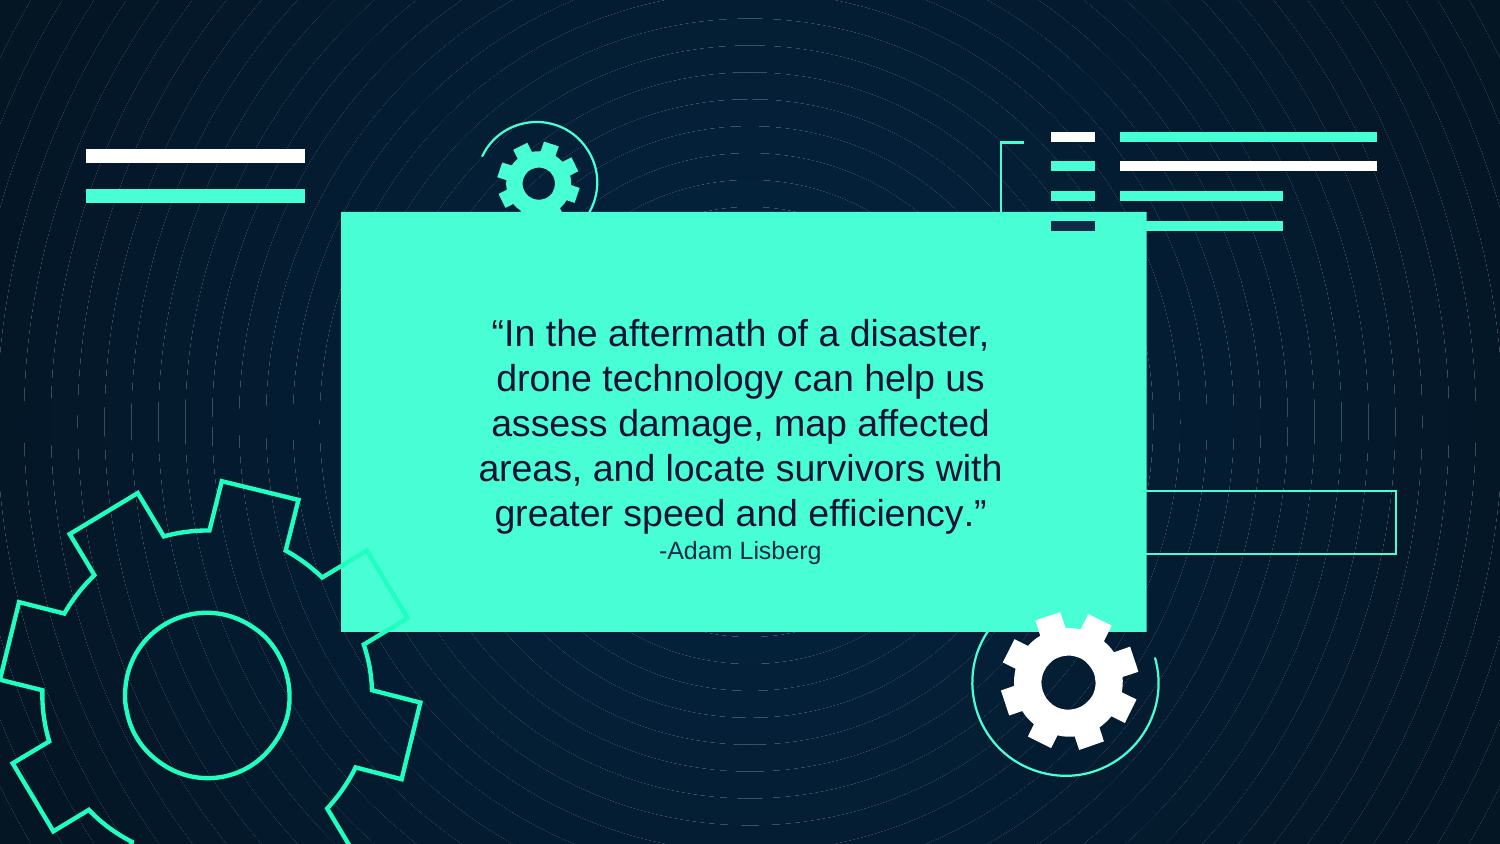

# -Adam Lisberg
“In the aftermath of a disaster, drone technology can help us assess damage, map affected areas, and locate survivors with greater speed and efficiency.”